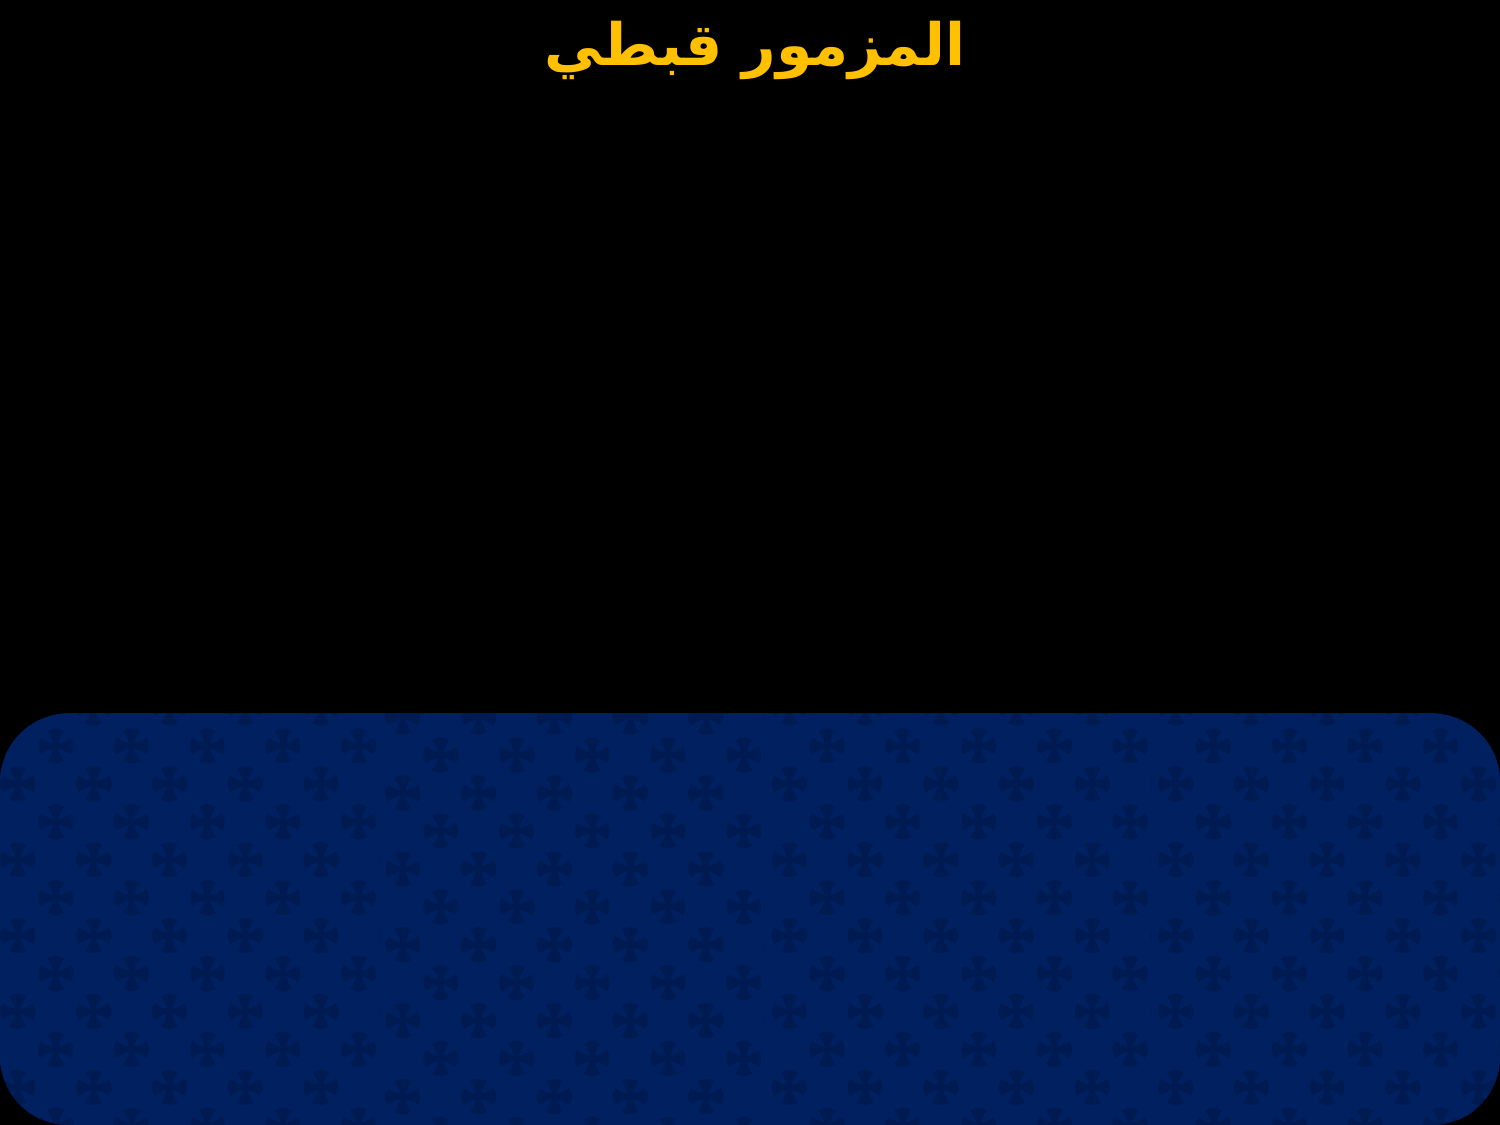

# صفحة لضمان الاستمرار لمرد المزمور بعد المزمور السنجاري